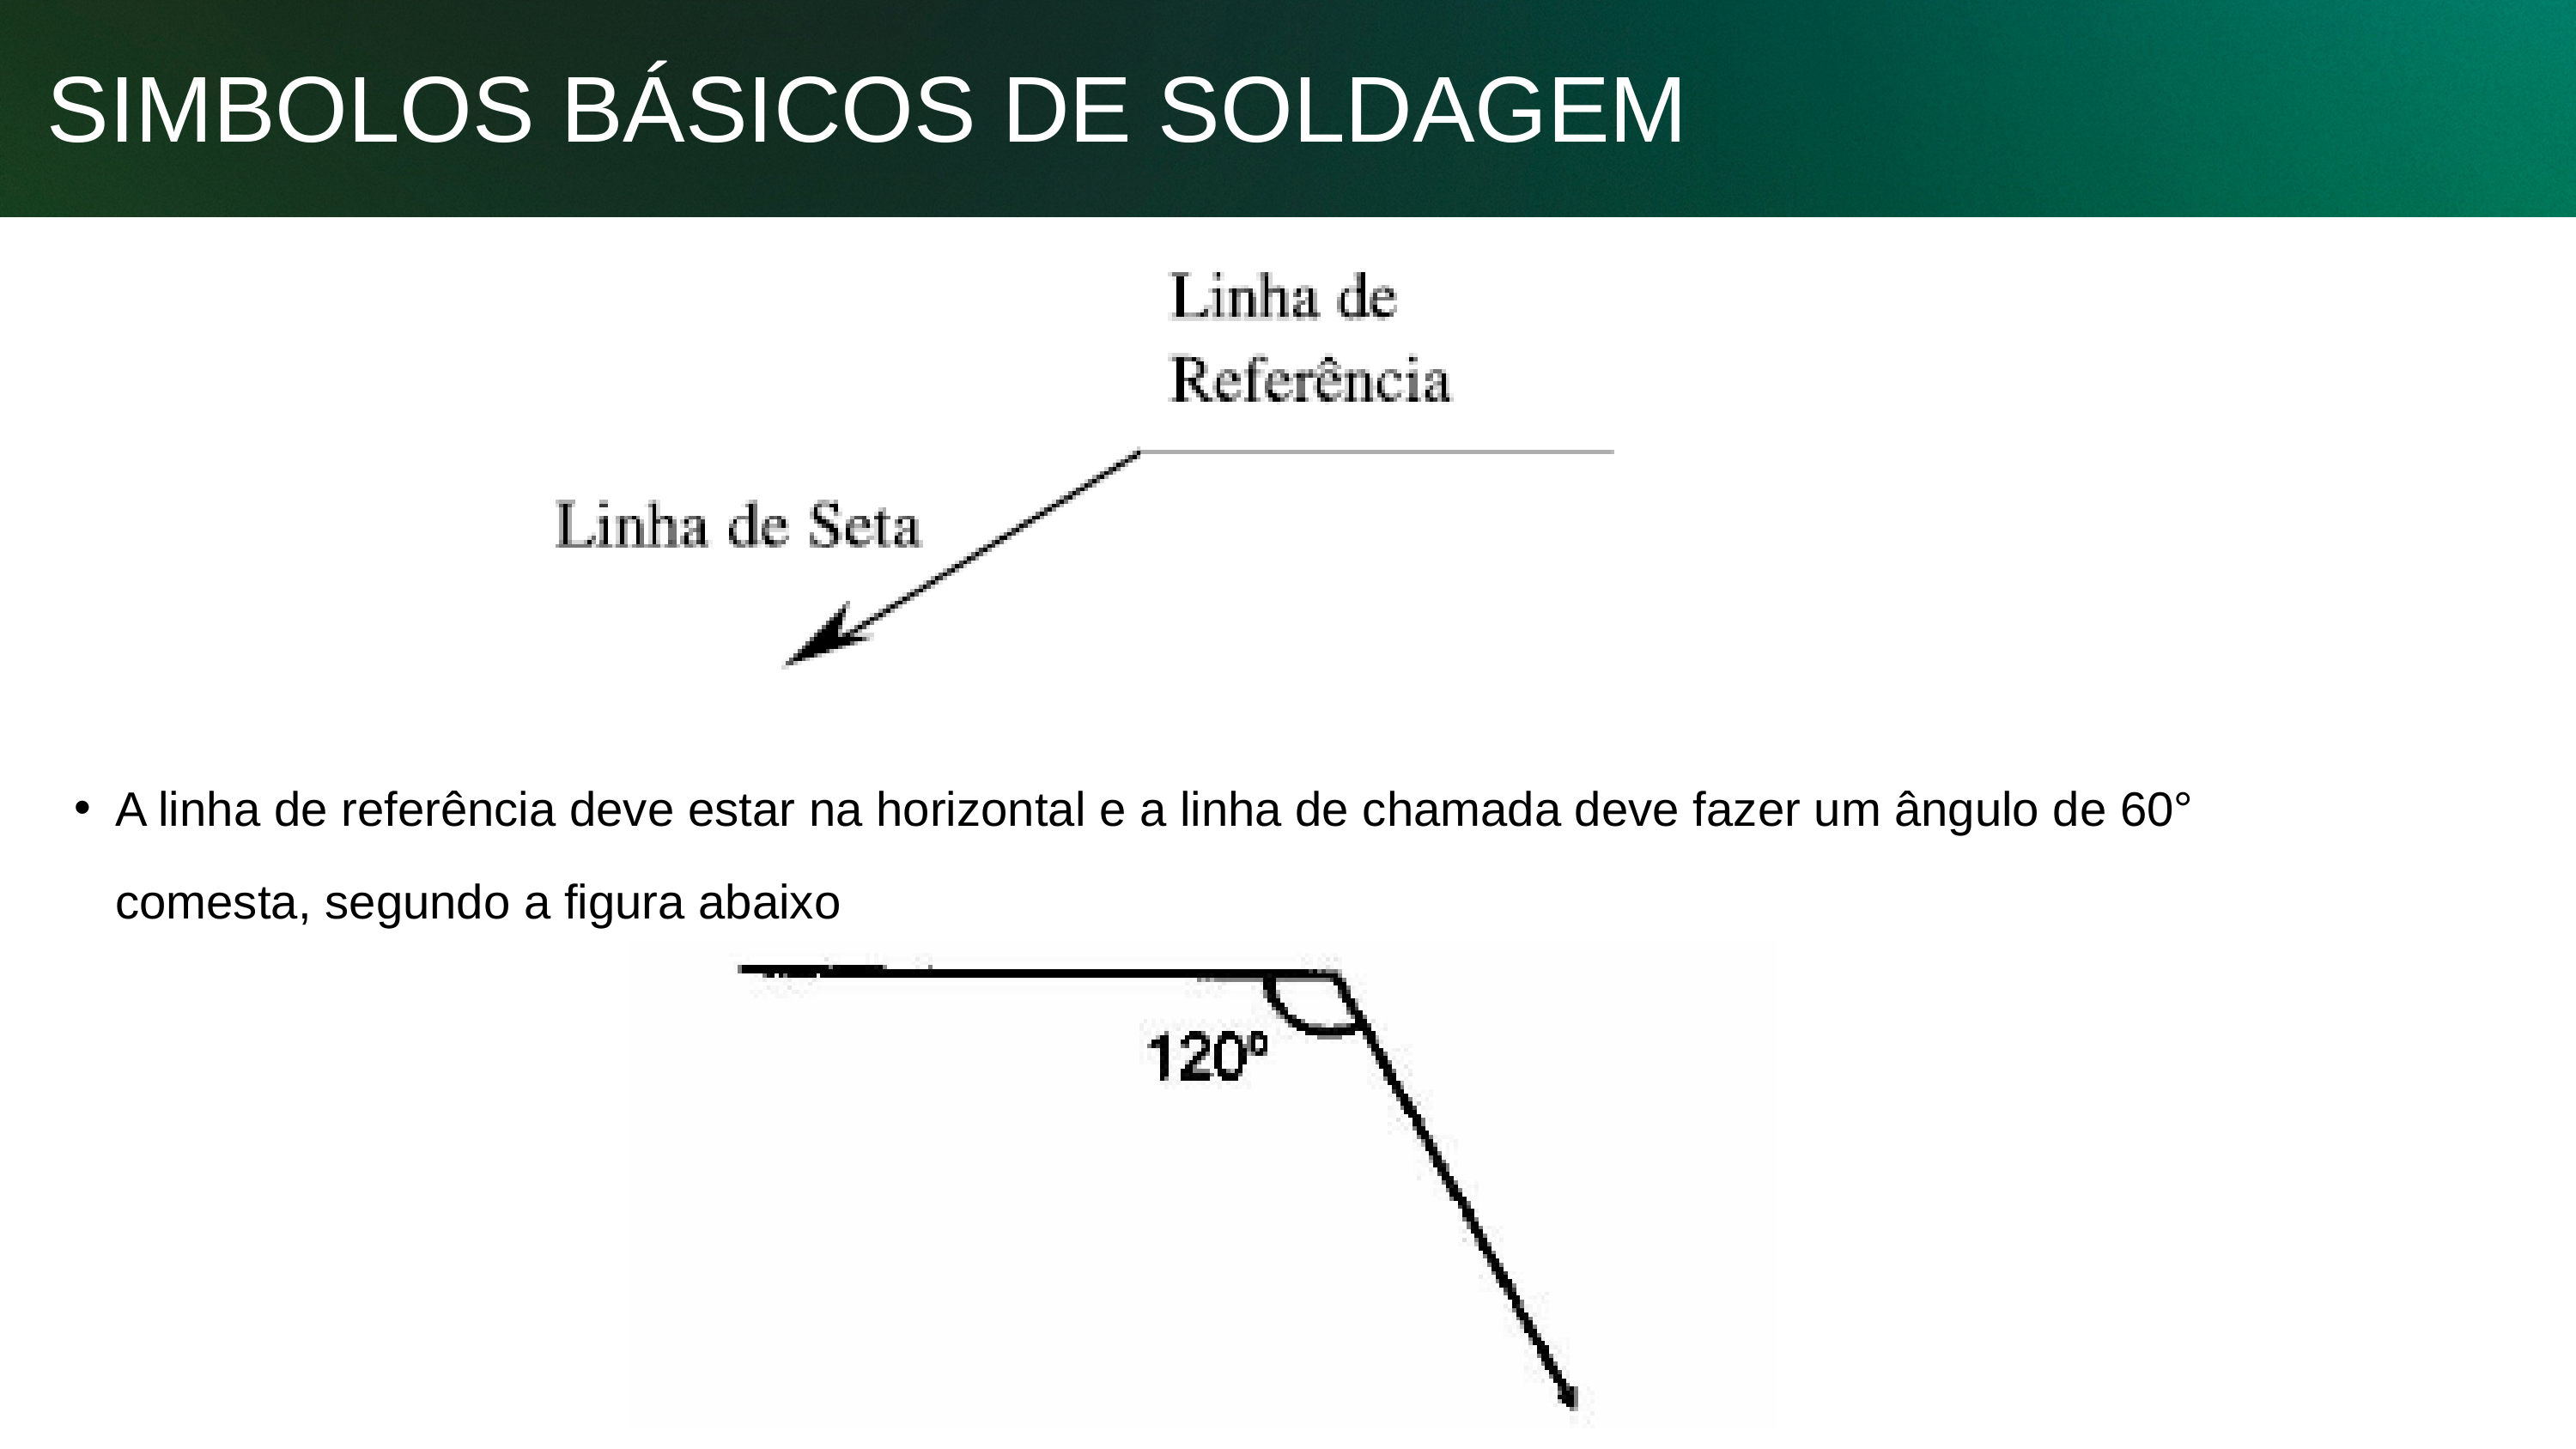

SIMBOLOS BÁSICOS DE SOLDAGEM

A linha de referência deve estar na horizontal e a linha de chamada deve fazer um ângulo de 60° comesta, segundo a figura abaixo

Quando a linha de chamada é "quebrada" significa que a mesma aponta para um membro específico da
junta que deve ser chanfrado (figura 3.7).
Sim..
Sim..
iir Ant..
Sim..
Micr..
Hy iniciar
2-T...
AP...
Ses..
Ses...
Ses..
03-...
Ses..
V 13:13